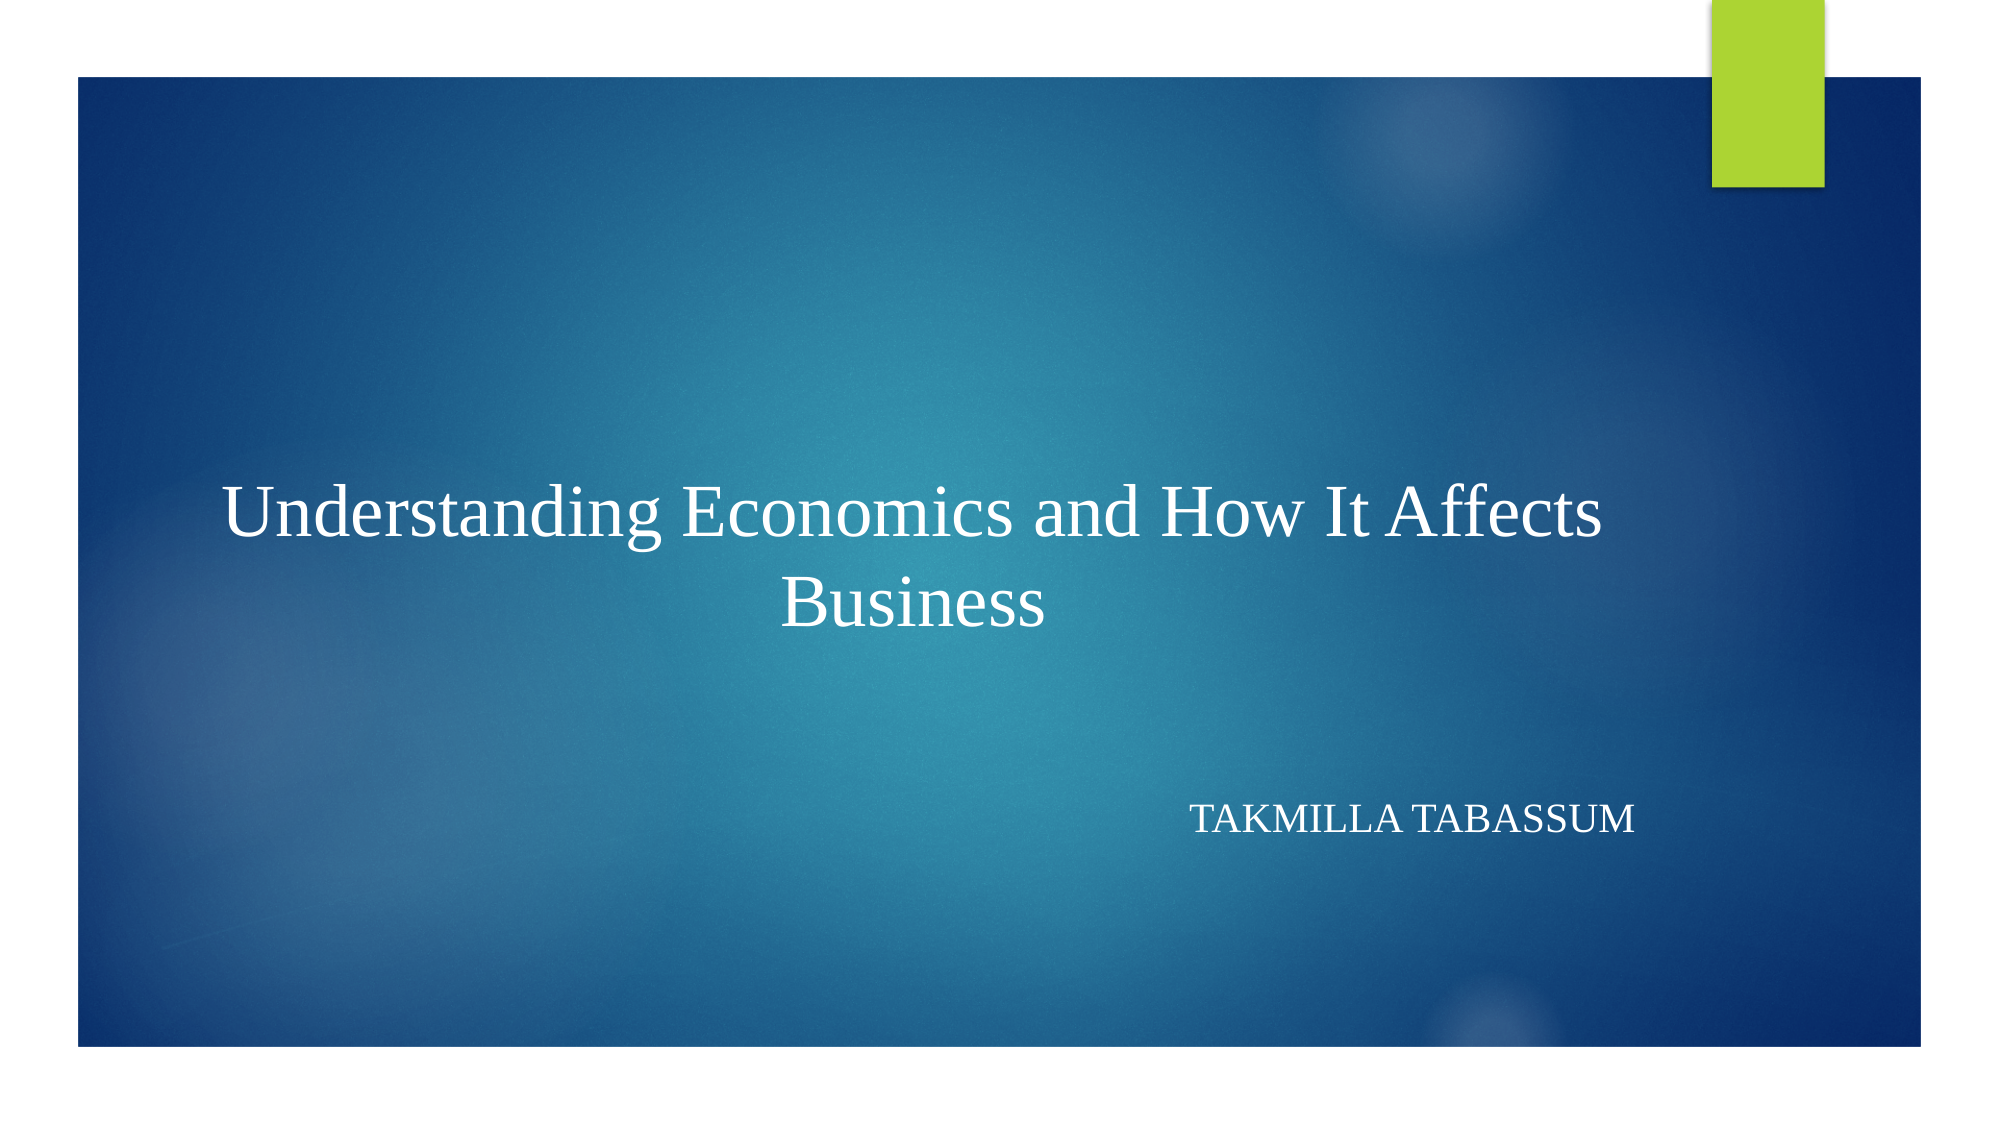

# Understanding Economics and How It Affects Business
TAKMILLA TABASSUM